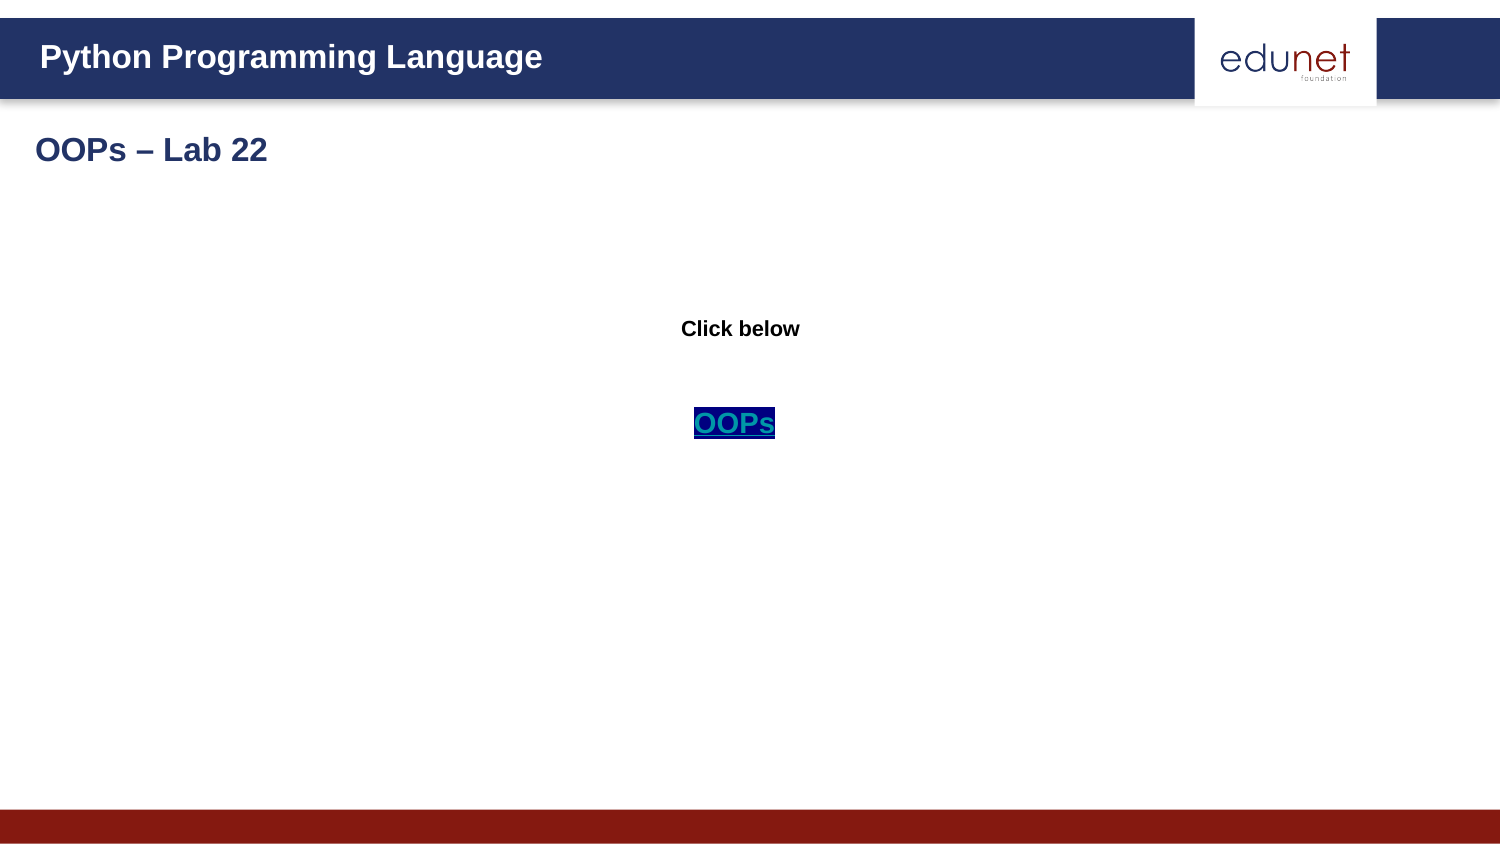

# OOPs – Lab 22
Click below
OOPs